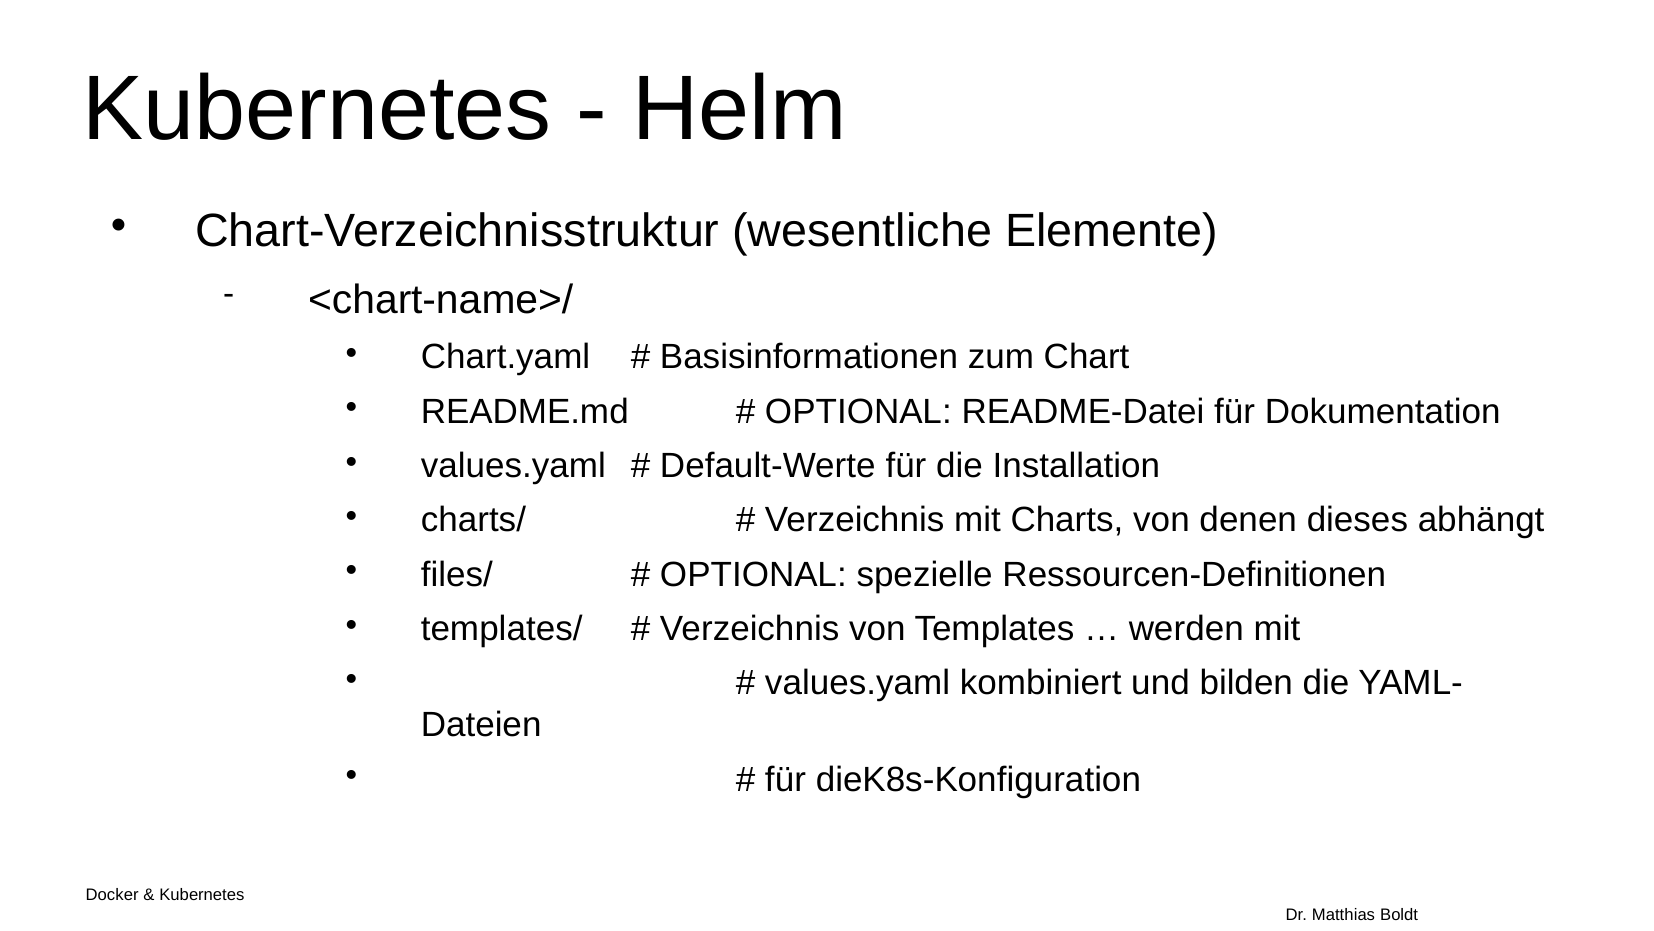

Kubernetes - Helm
Chart-Verzeichnisstruktur (wesentliche Elemente)
<chart-name>/
Chart.yaml		# Basisinformationen zum Chart
README.md 	# OPTIONAL: README-Datei für Dokumentation
values.yaml 		# Default-Werte für die Installation
charts/ 				 		# Verzeichnis mit Charts, von denen dieses abhängt
files/  			 		# OPTIONAL: spezielle Ressourcen-Definitionen
templates/ 		# Verzeichnis von Templates … werden mit
 		 		 		# values.yaml kombiniert und bilden die YAML-Dateien
 				 			 		# für dieK8s-Konfiguration

Docker & Kubernetes																Dr. Matthias Boldt